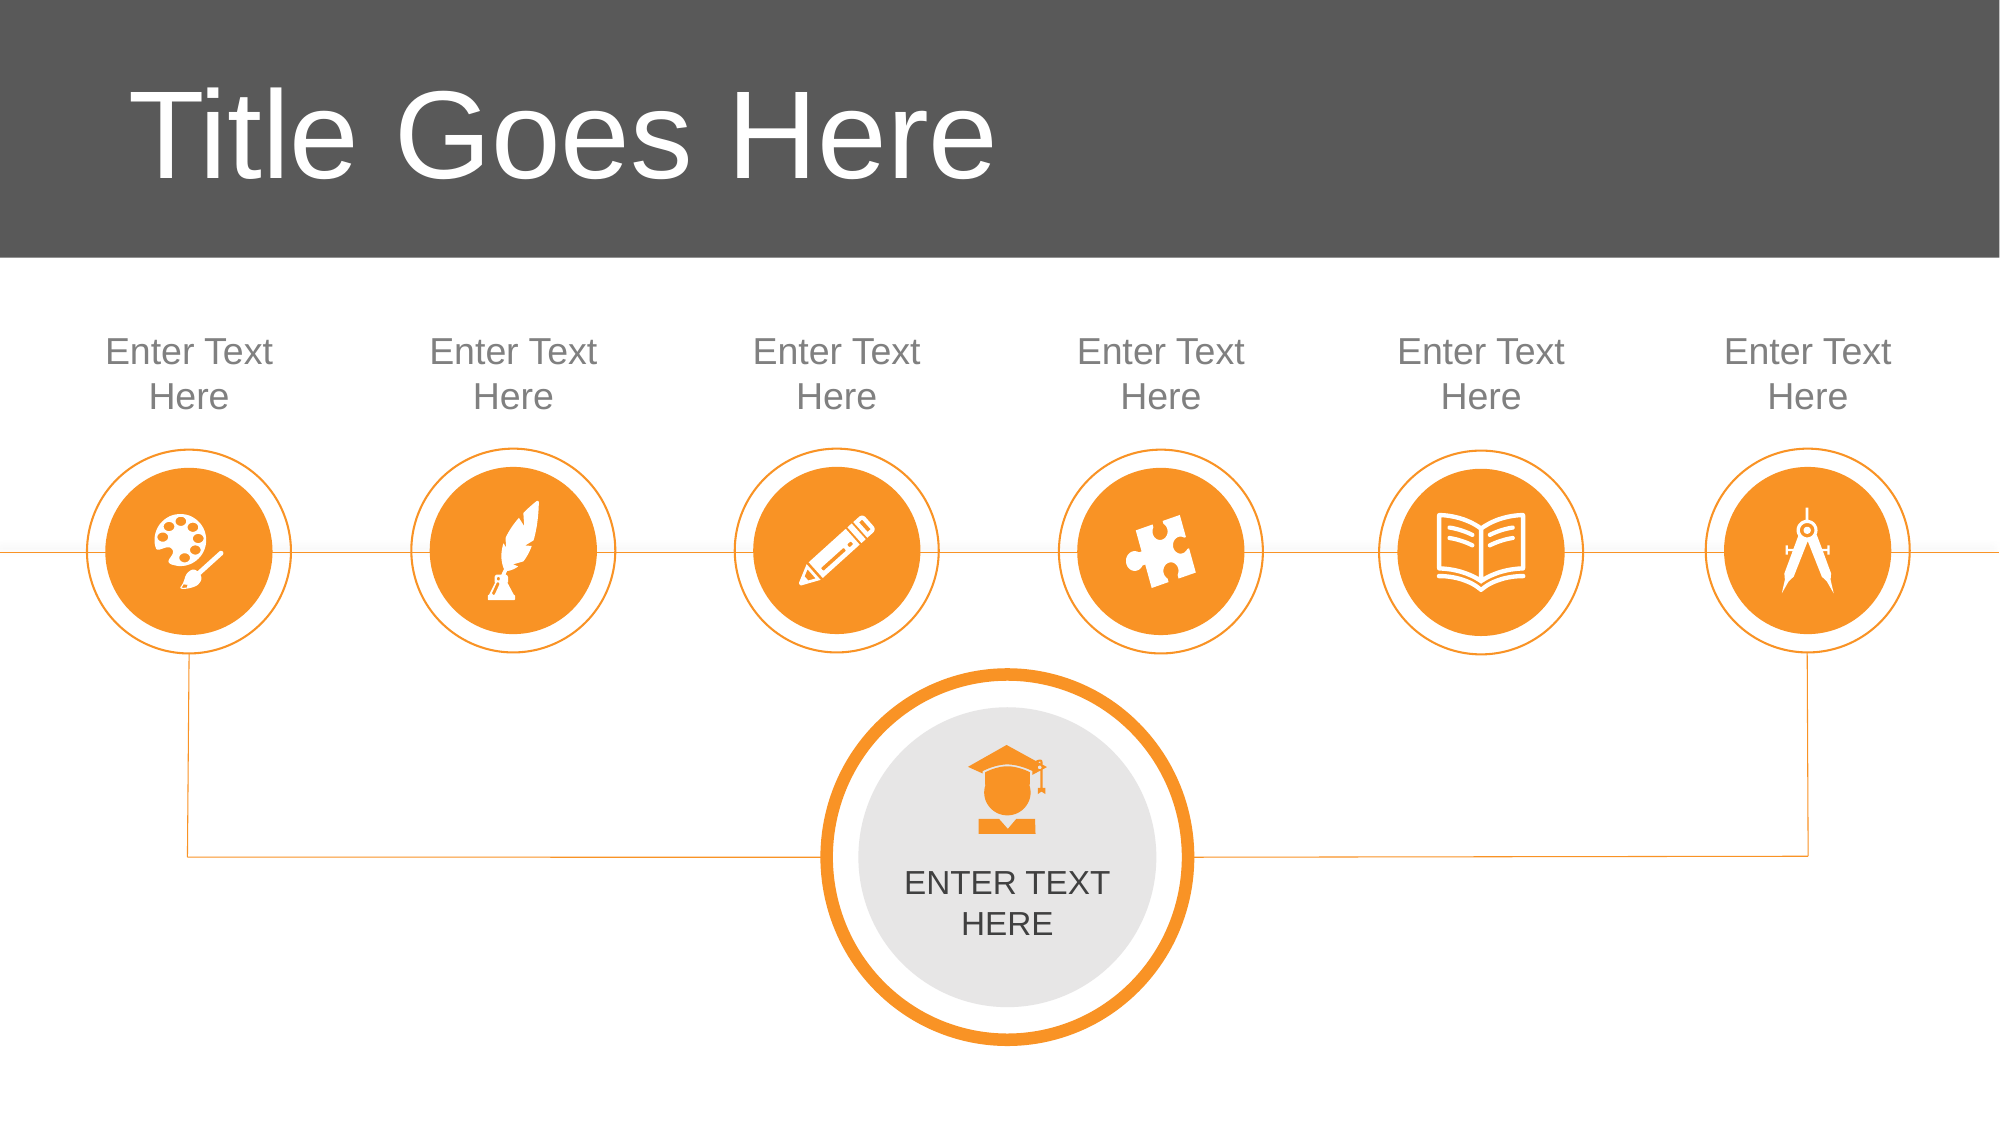

Title Goes Here
Enter Text
 Here
Enter Text
 Here
Enter Text
 Here
Enter Text
 Here
Enter Text
 Here
Enter Text
 Here

Enter Text
 Here